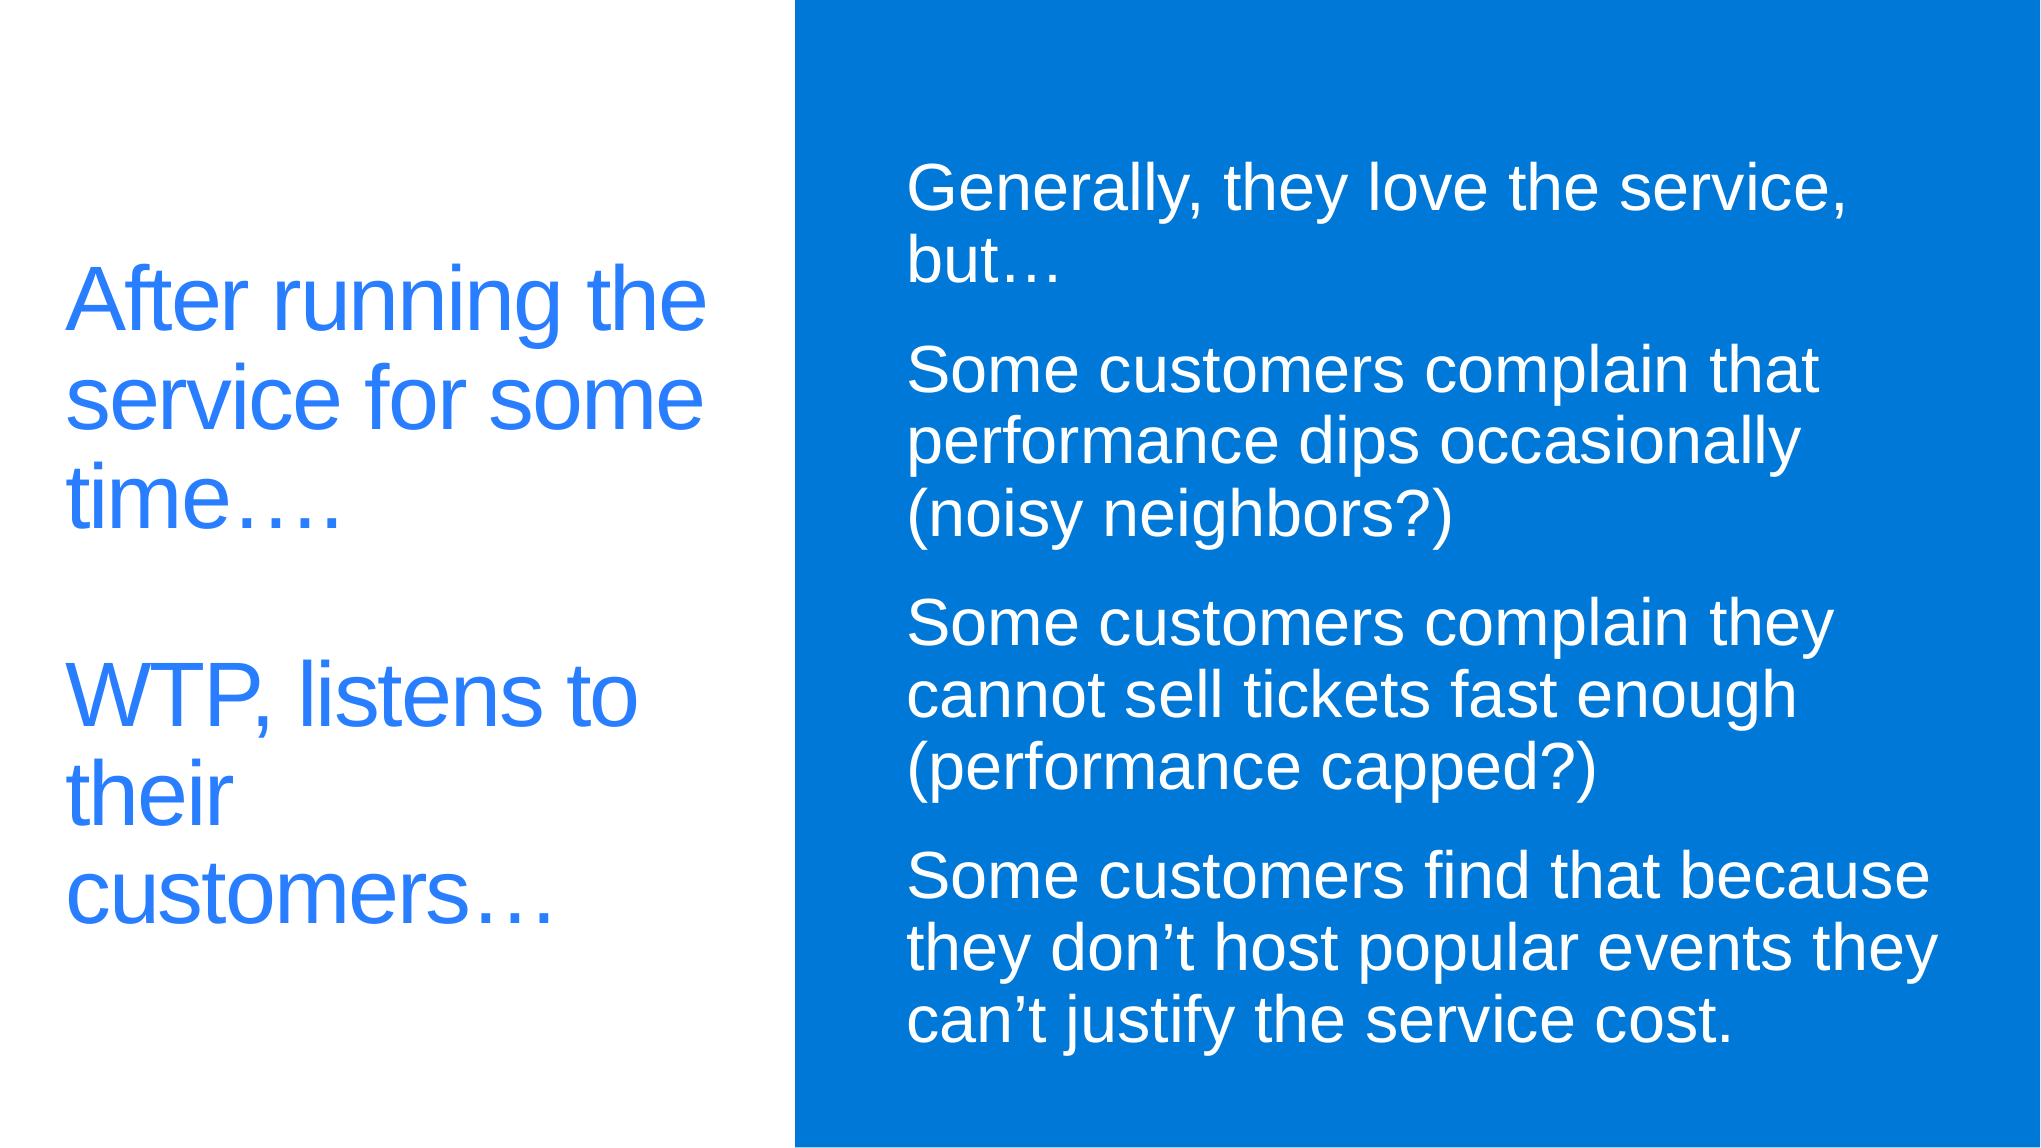

Generally, they love the service, but…
Some customers complain that performance dips occasionally
(noisy neighbors?)
Some customers complain they cannot sell tickets fast enough (performance capped?)
Some customers find that because they don’t host popular events they can’t justify the service cost.
# After running the service for some time…. WTP, listens to their customers…